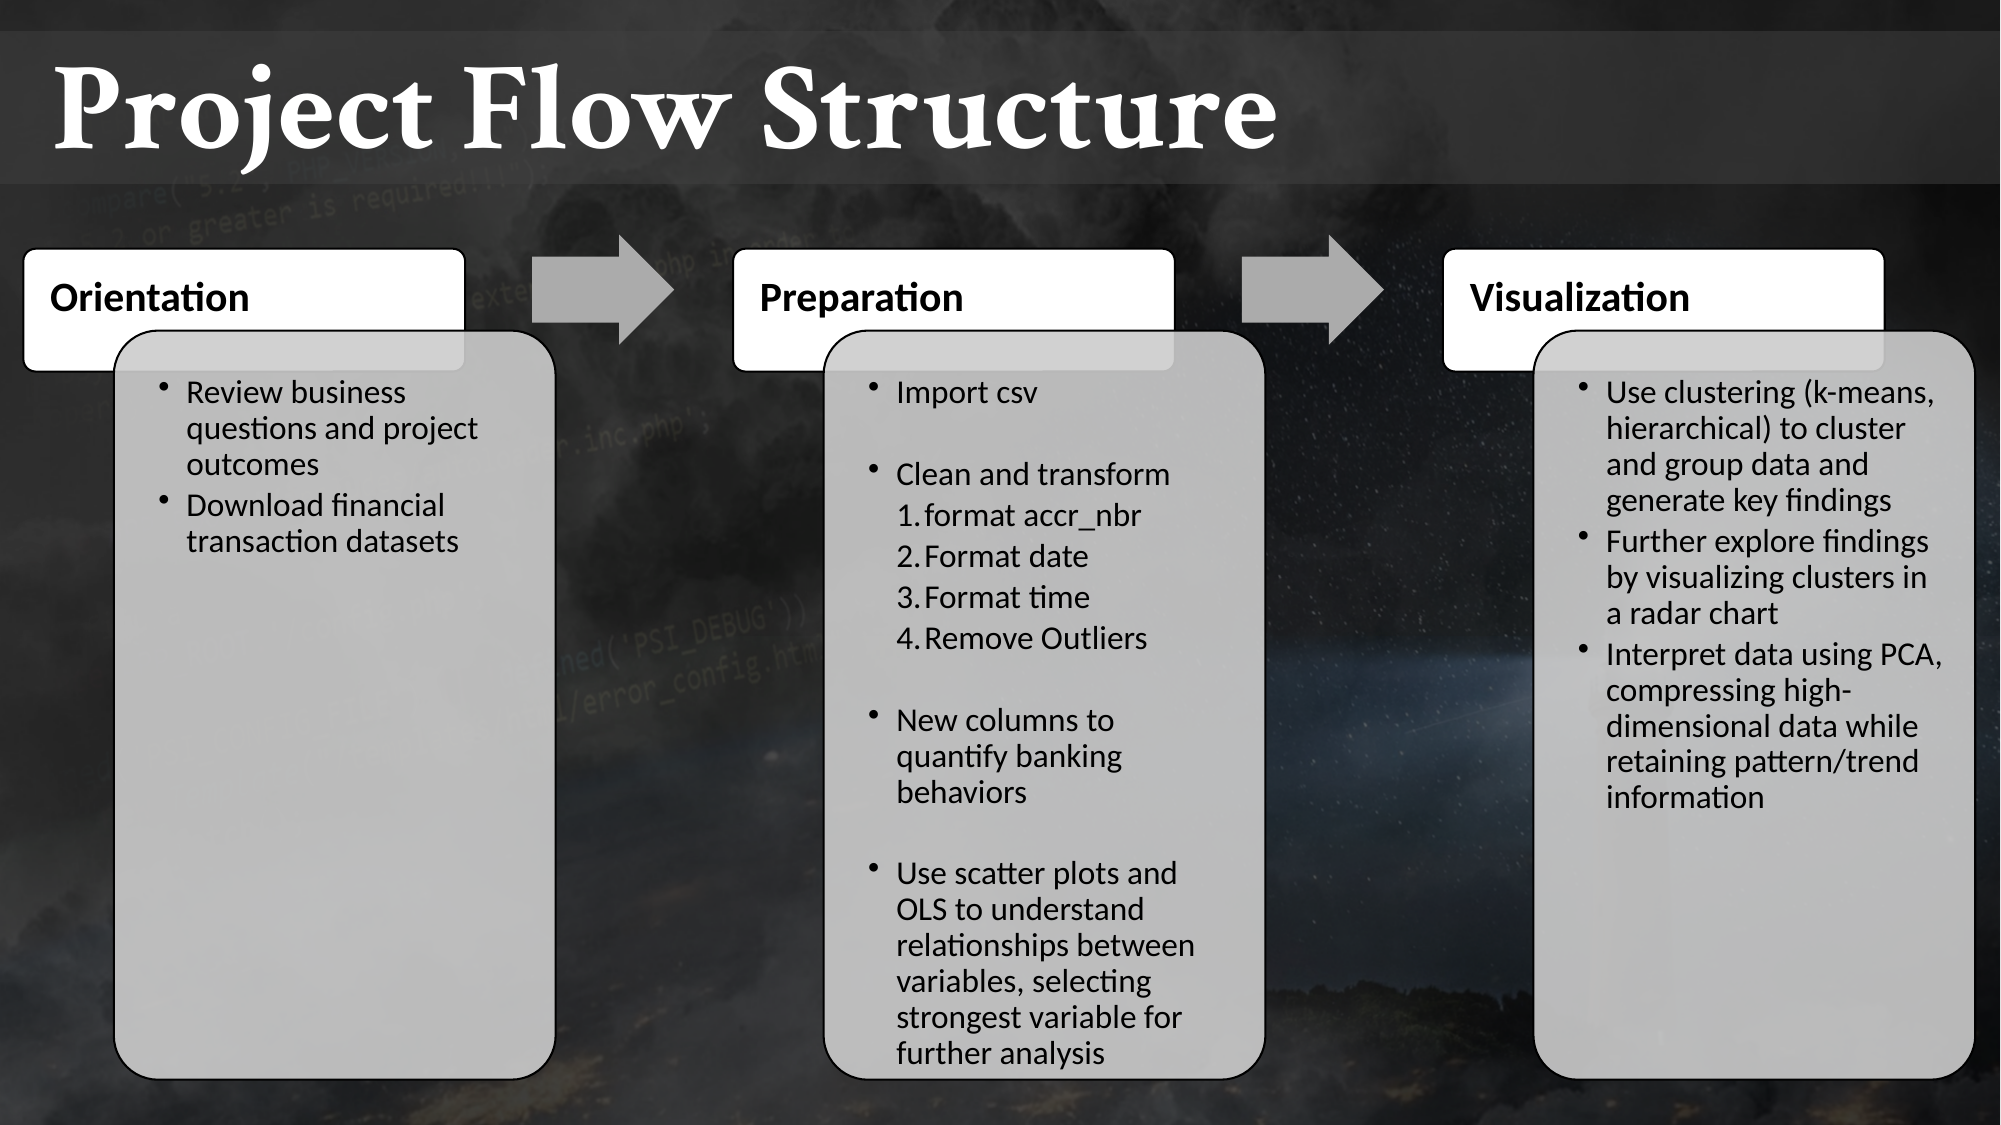

# Project Flow Structure
Orientation
Review business questions and project outcomes
Download financial transaction datasets

Preparation
Import csv

Clean and transform
format accr_nbr
Format date
Format time
Remove Outliers

New columns to quantify banking behaviors

Use scatter plots and OLS to understand relationships between variables, selecting strongest variable for further analysis

Visualization
Use clustering (k-means, hierarchical) to cluster and group data and generate key findings
Further explore findings by visualizing clusters in a radar chart
Interpret data using PCA, compressing high-dimensional data while retaining pattern/trend  information